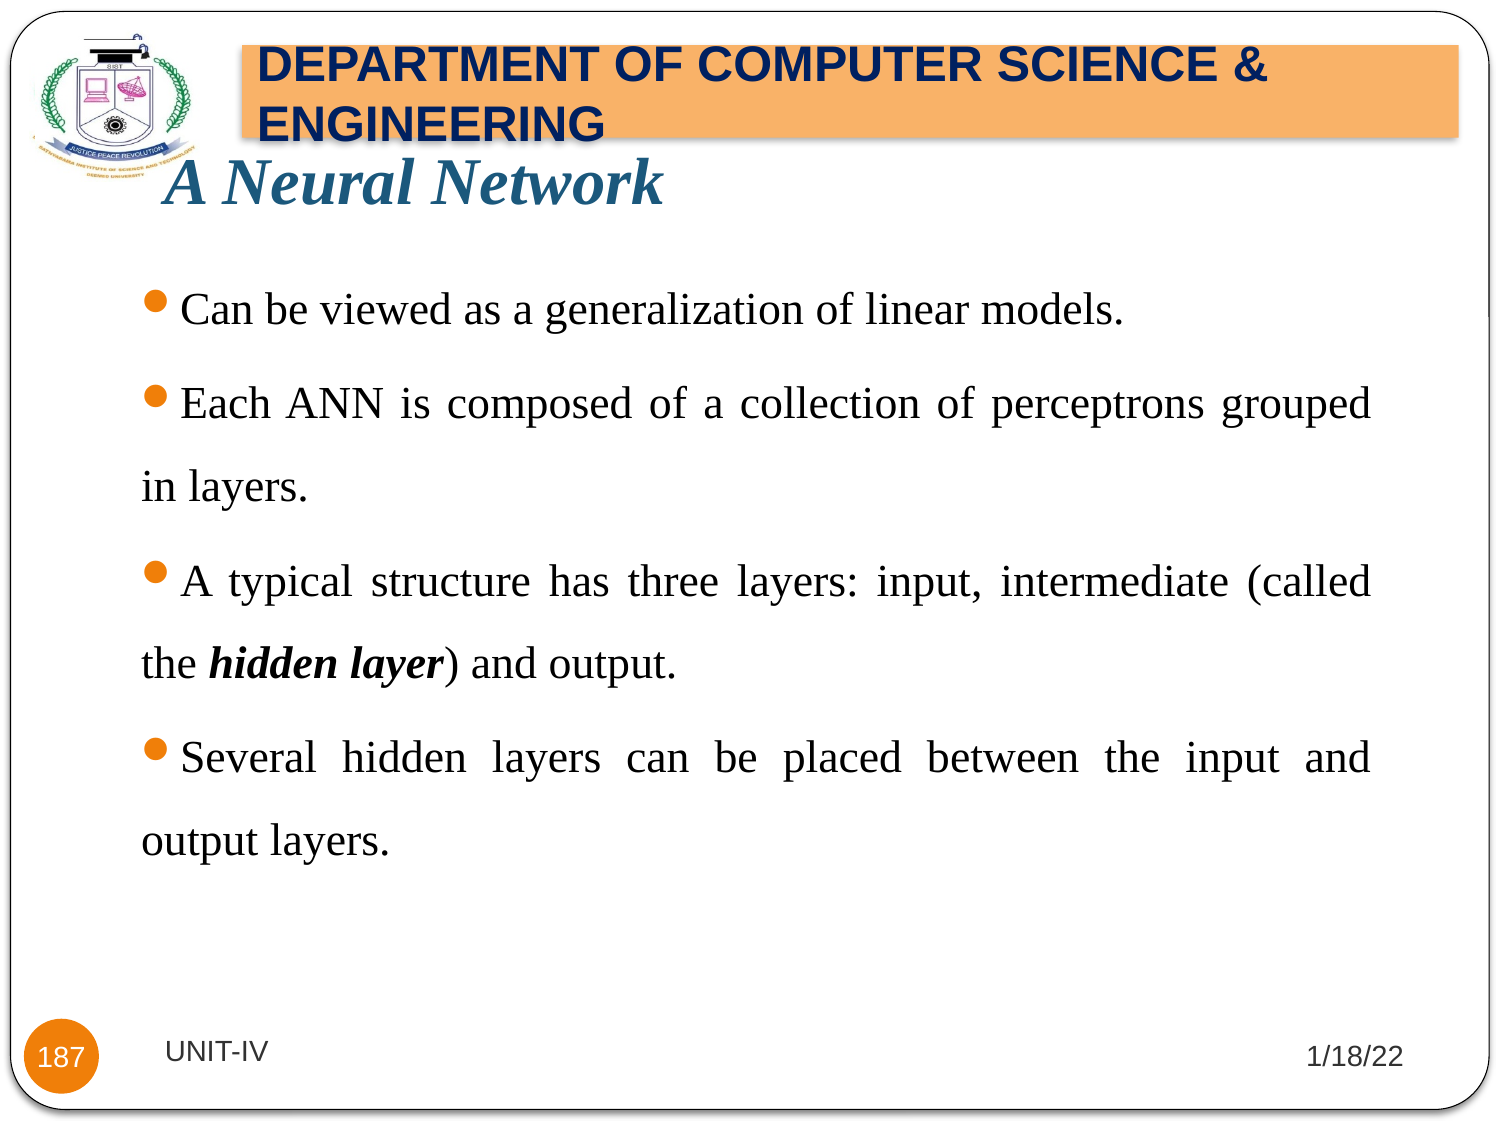

# A Neural Network
Can be viewed as a generalization of linear models.
Each ANN is composed of a collection of perceptrons grouped in layers.
A typical structure has three layers: input, intermediate (called the hidden layer) and output.
Several hidden layers can be placed between the input and output layers.
UNIT-IV
1/18/22
187